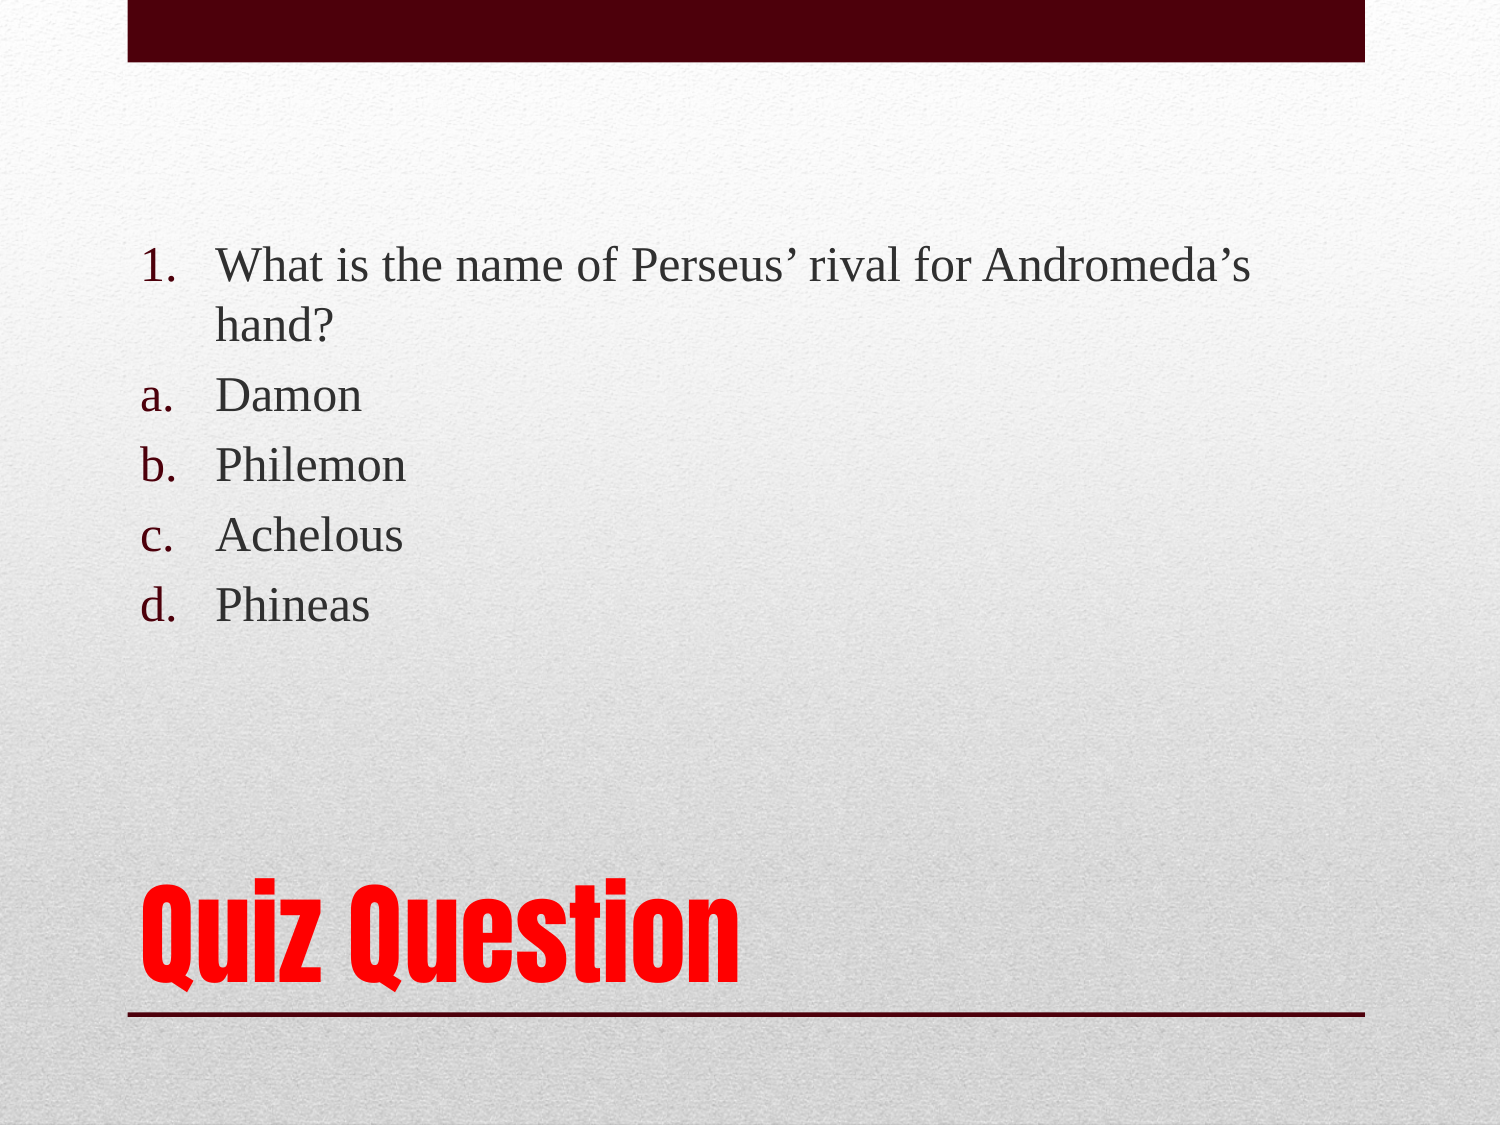

What is the name of Perseus’ rival for Andromeda’s hand?
Damon
Philemon
Achelous
Phineas
# Quiz Question